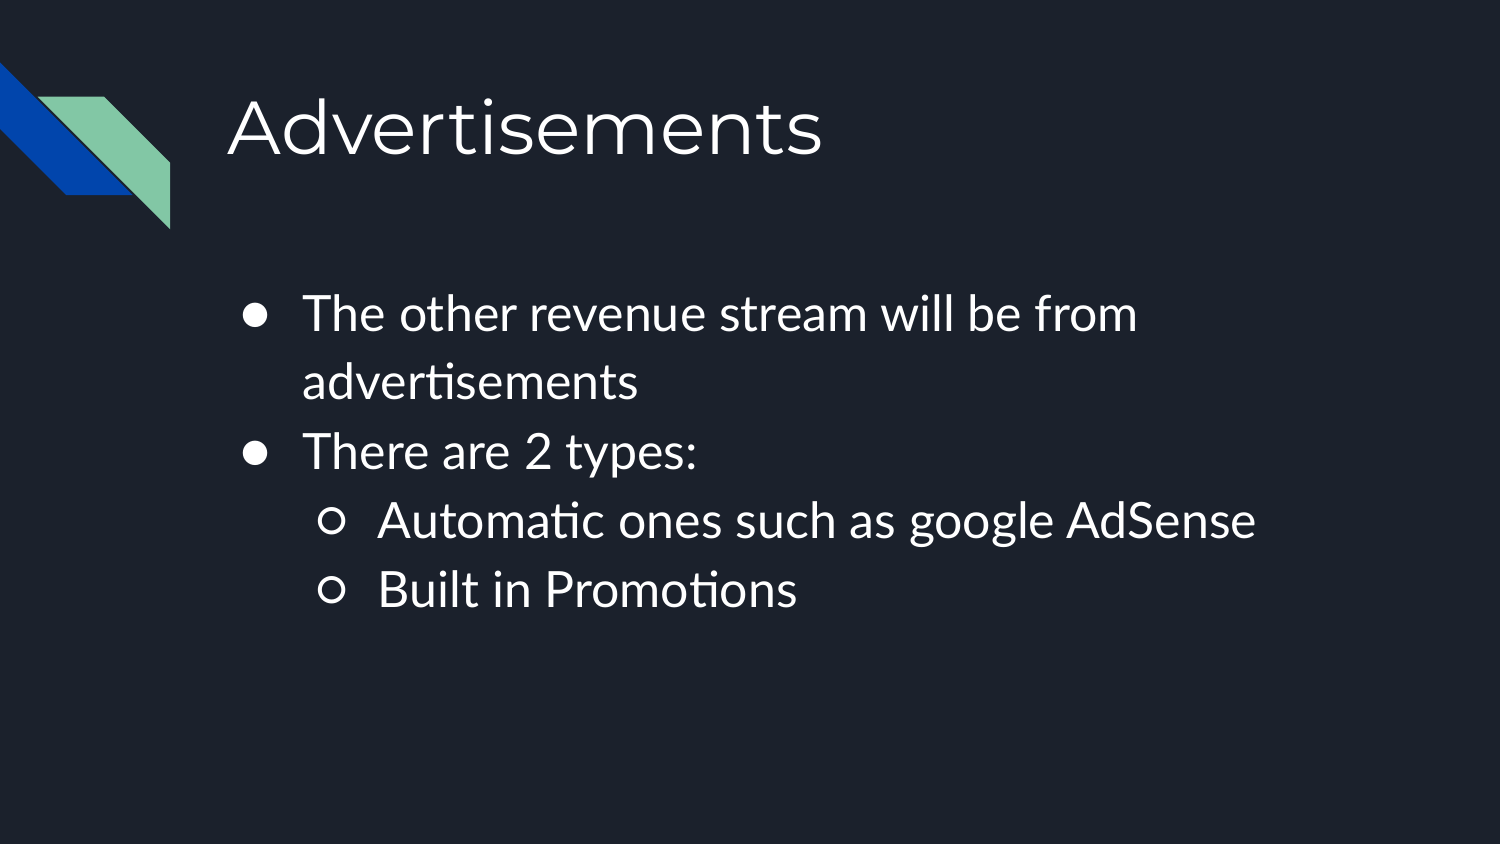

# Advertisements
The other revenue stream will be from advertisements
There are 2 types:
Automatic ones such as google AdSense
Built in Promotions